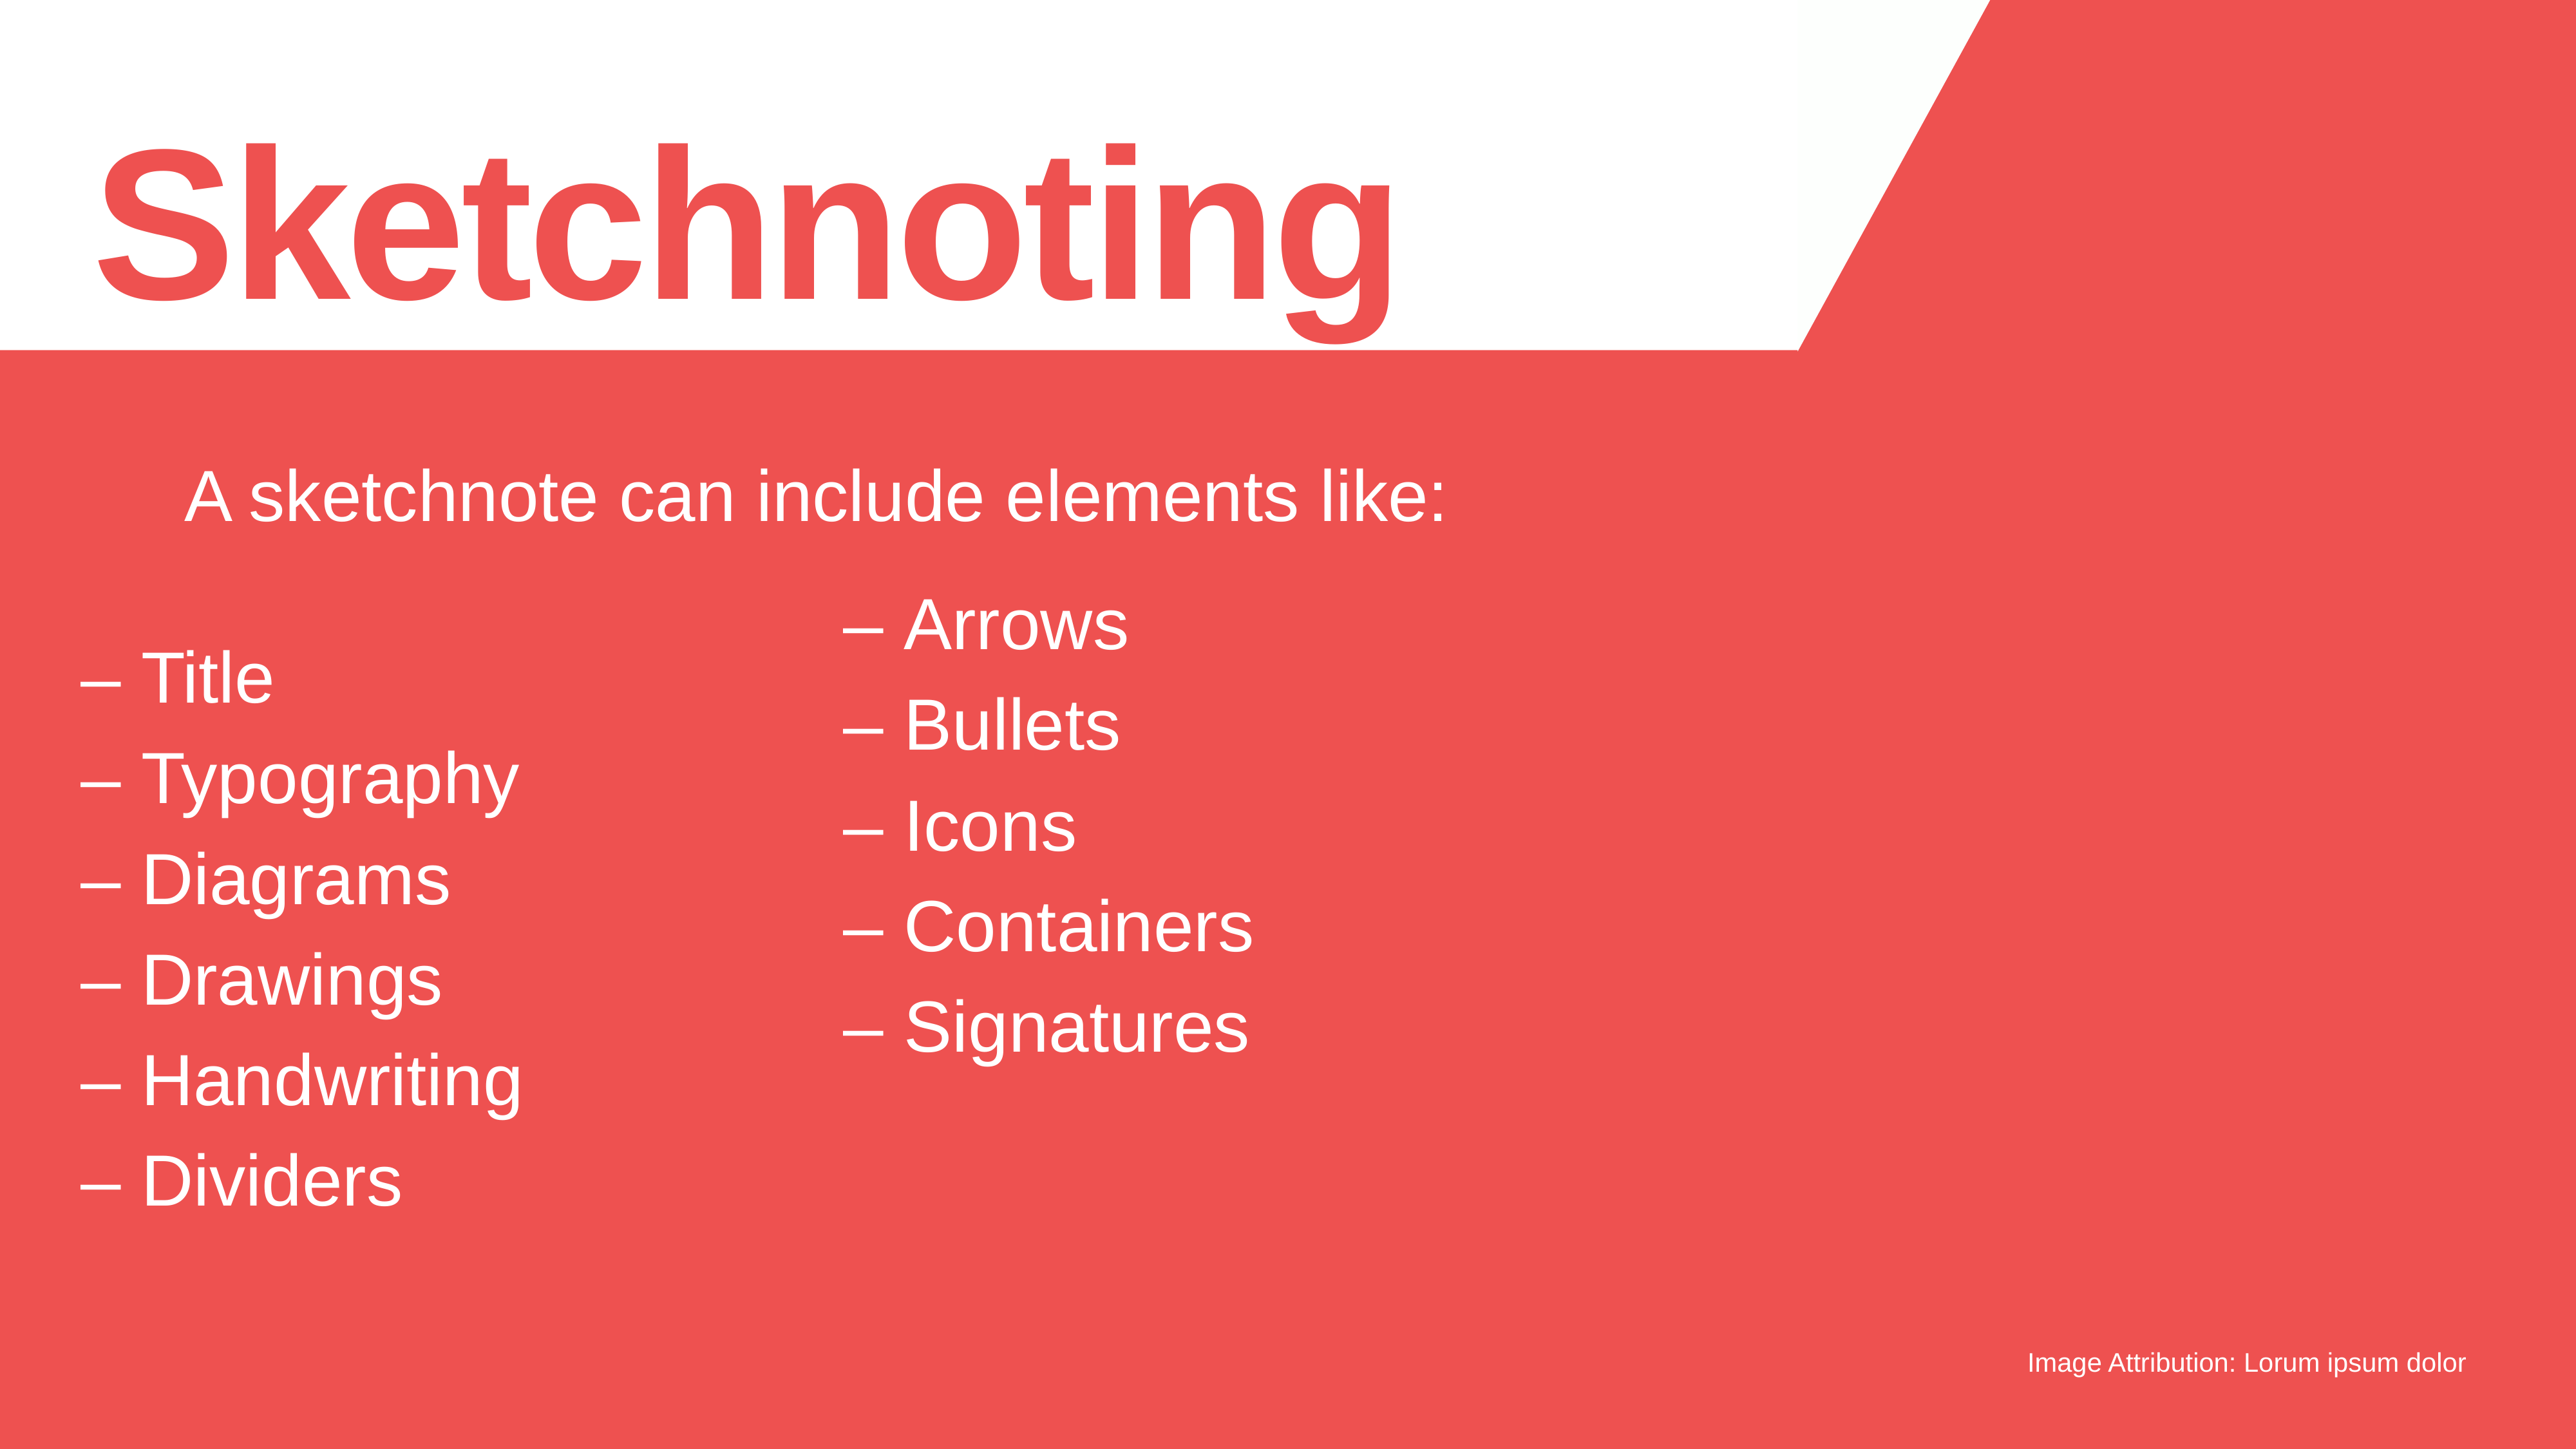

Sketchnoting

Image Attribution: Lorum ipsum dolor

– Title
– Typography
– Diagrams
– Drawings
– Handwriting
– Dividers

A sketchnote can include elements like:
– Arrows
– Bullets
– Icons
– Containers
– Signatures